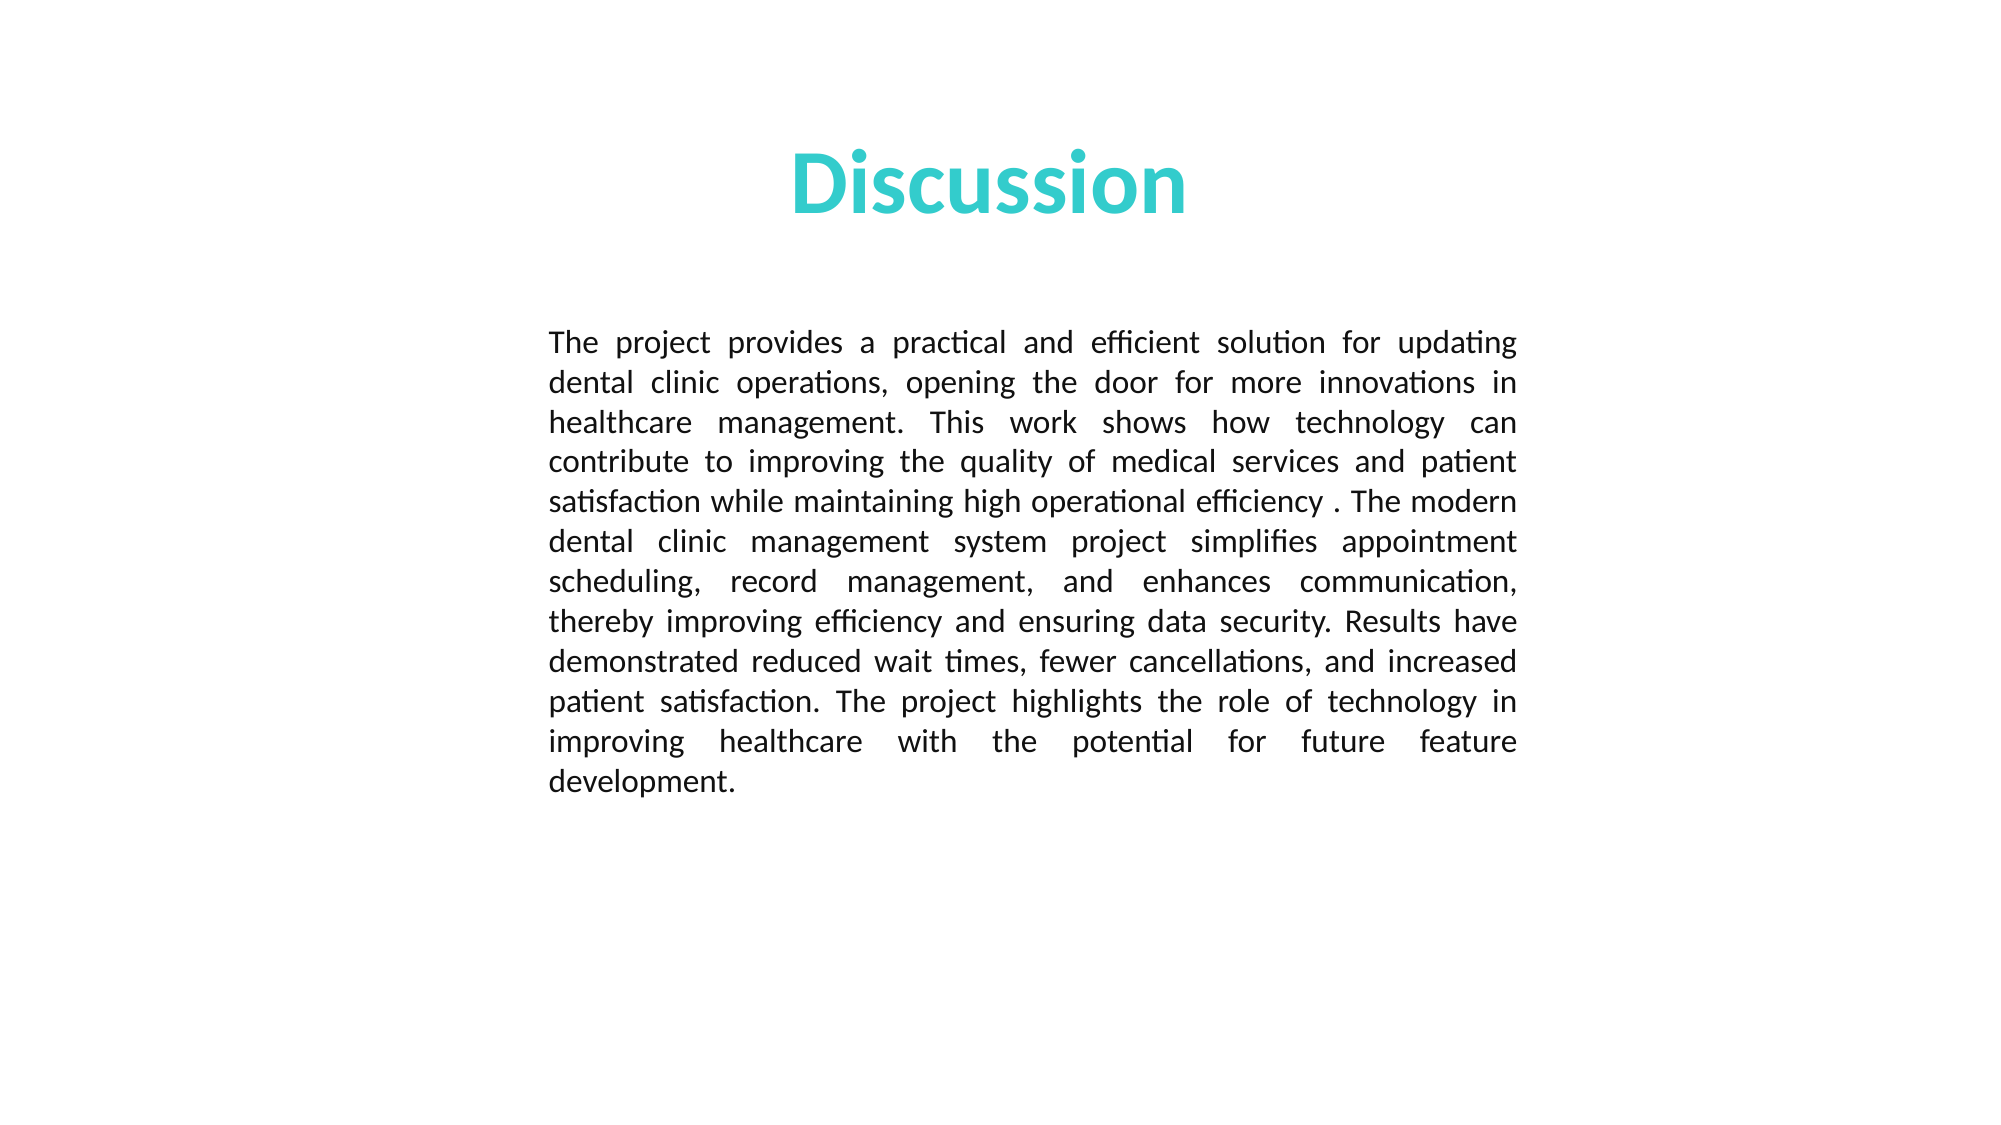

Discussion
The project provides a practical and efficient solution for updating dental clinic operations, opening the door for more innovations in healthcare management. This work shows how technology can contribute to improving the quality of medical services and patient satisfaction while maintaining high operational efficiency . The modern dental clinic management system project simplifies appointment scheduling, record management, and enhances communication, thereby improving efficiency and ensuring data security. Results have demonstrated reduced wait times, fewer cancellations, and increased patient satisfaction. The project highlights the role of technology in improving healthcare with the potential for future feature development.